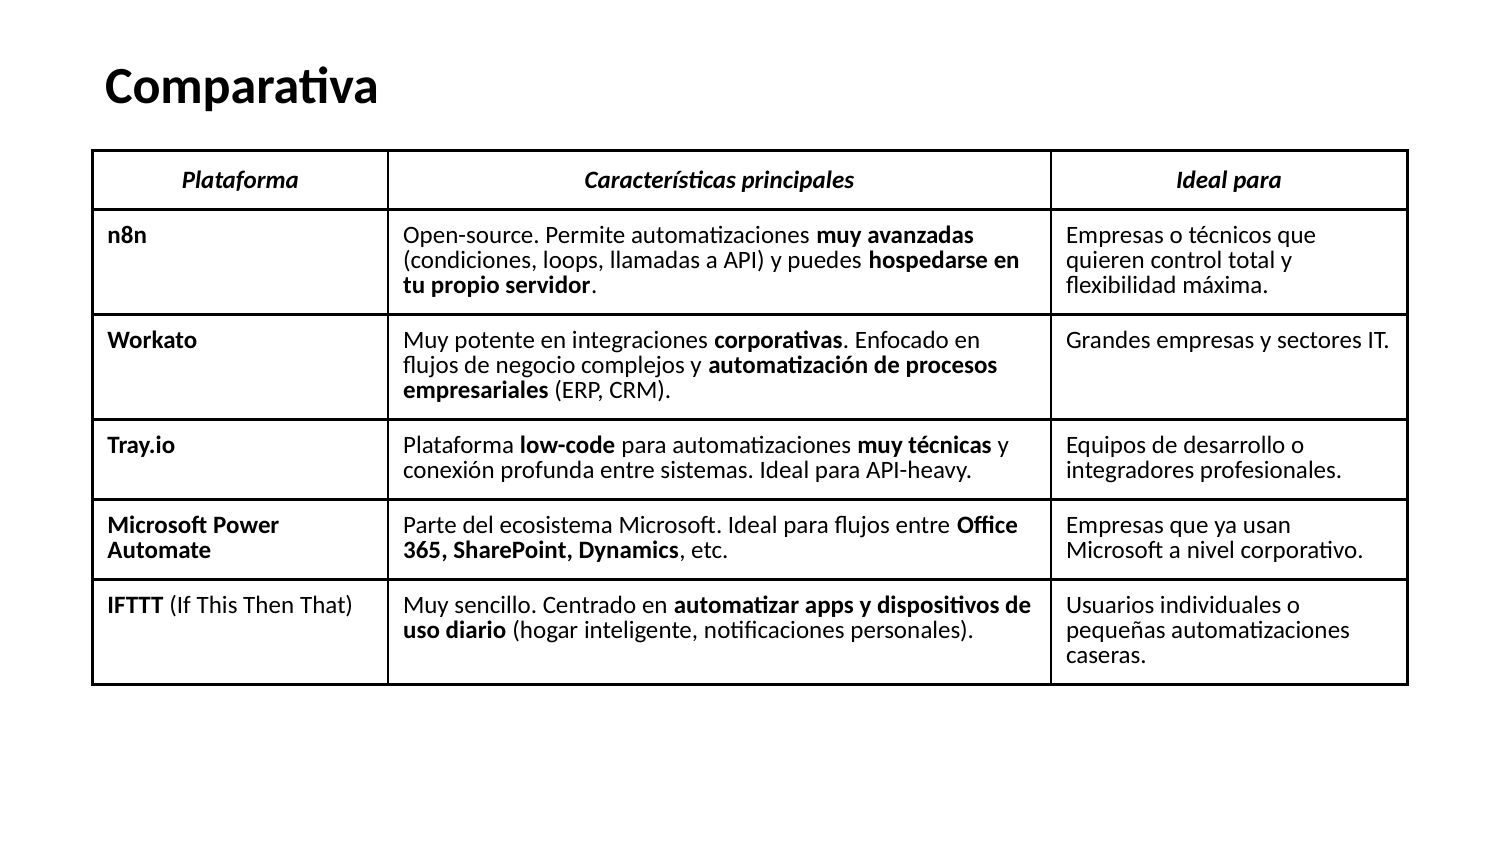

Comparativa
| Plataforma | Características principales | Ideal para |
| --- | --- | --- |
| n8n | Open-source. Permite automatizaciones muy avanzadas (condiciones, loops, llamadas a API) y puedes hospedarse en tu propio servidor. | Empresas o técnicos que quieren control total y flexibilidad máxima. |
| Workato | Muy potente en integraciones corporativas. Enfocado en flujos de negocio complejos y automatización de procesos empresariales (ERP, CRM). | Grandes empresas y sectores IT. |
| Tray.io | Plataforma low-code para automatizaciones muy técnicas y conexión profunda entre sistemas. Ideal para API-heavy. | Equipos de desarrollo o integradores profesionales. |
| Microsoft Power Automate | Parte del ecosistema Microsoft. Ideal para flujos entre Office 365, SharePoint, Dynamics, etc. | Empresas que ya usan Microsoft a nivel corporativo. |
| IFTTT (If This Then That) | Muy sencillo. Centrado en automatizar apps y dispositivos de uso diario (hogar inteligente, notificaciones personales). | Usuarios individuales o pequeñas automatizaciones caseras. |